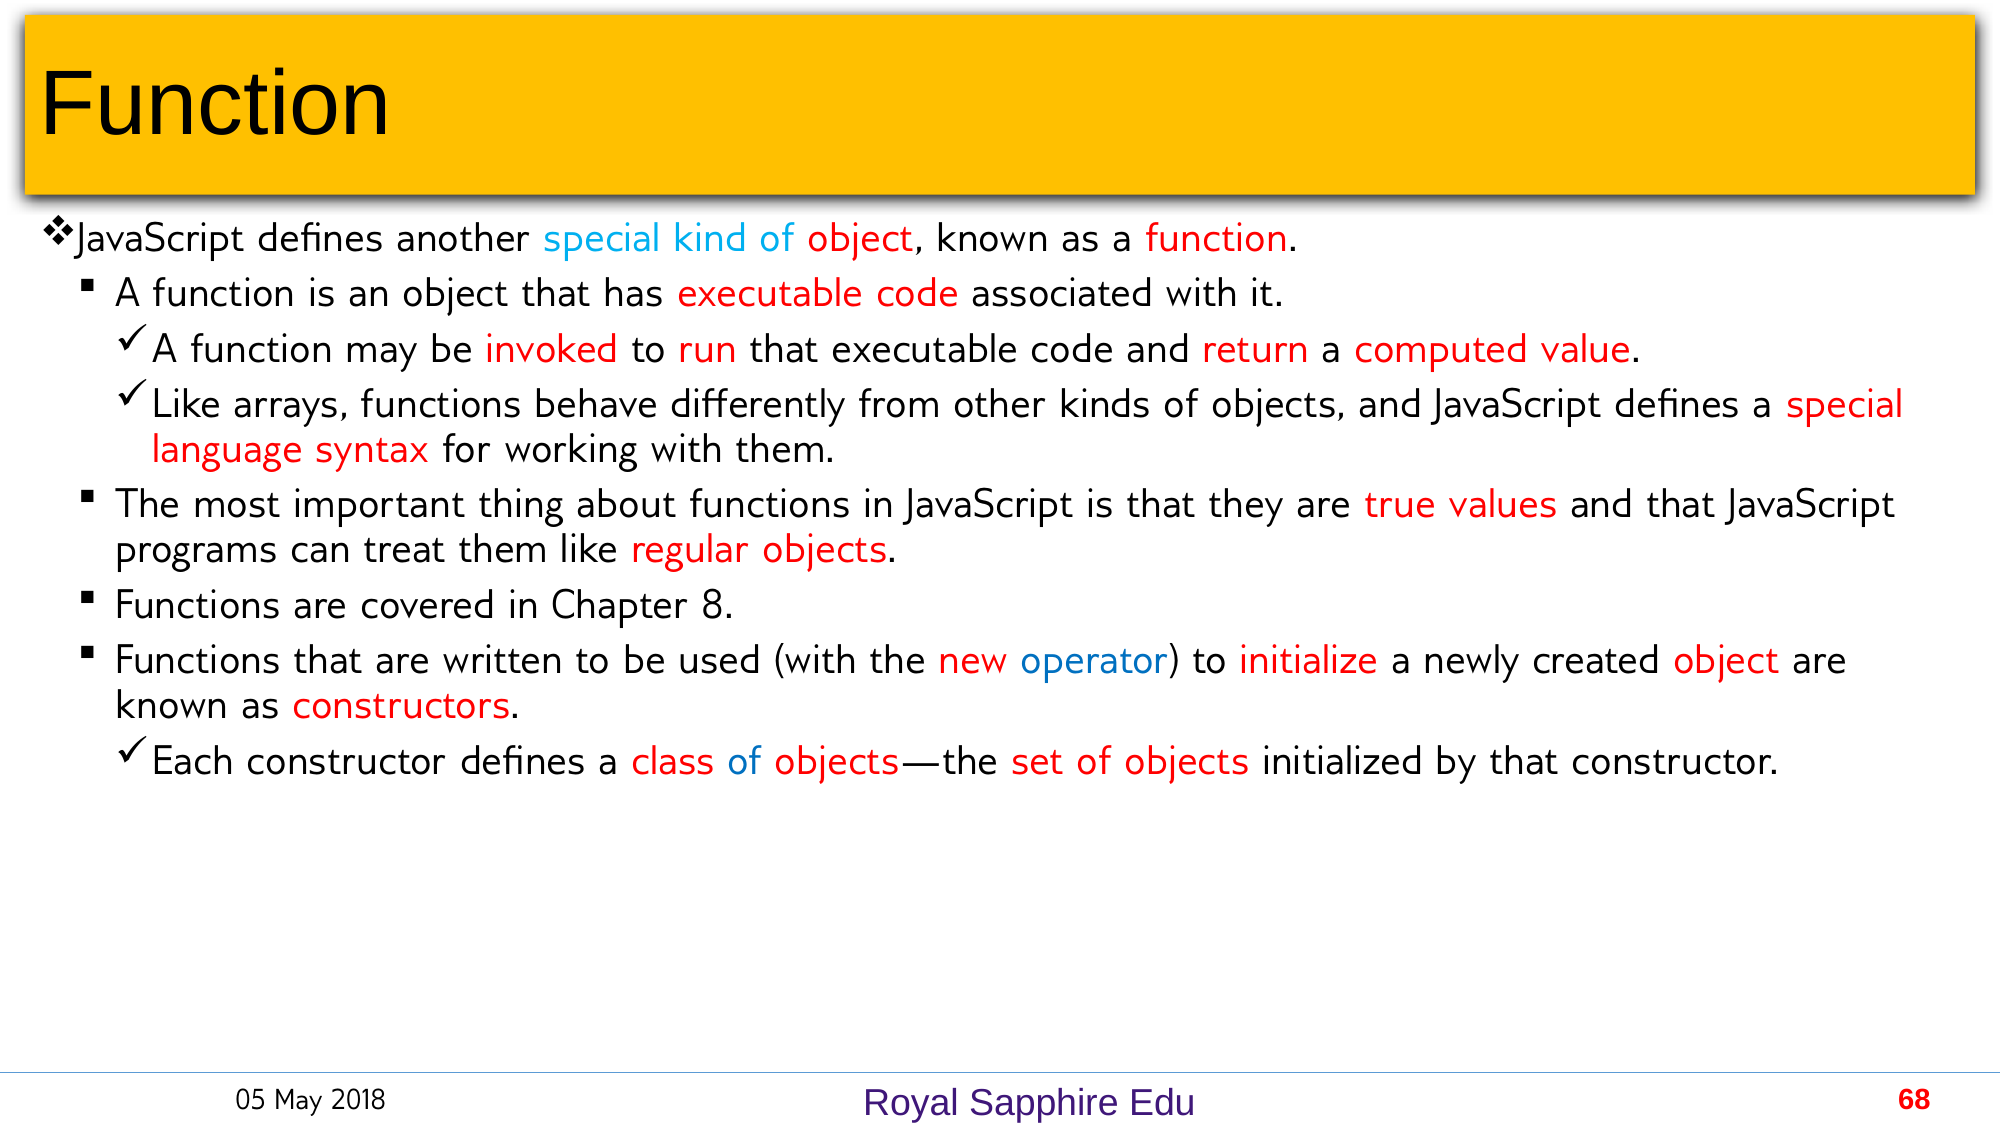

# Function
JavaScript defines another special kind of object, known as a function.
A function is an object that has executable code associated with it.
A function may be invoked to run that executable code and return a computed value.
Like arrays, functions behave differently from other kinds of objects, and JavaScript defines a special language syntax for working with them.
The most important thing about functions in JavaScript is that they are true values and that JavaScript programs can treat them like regular objects.
Functions are covered in Chapter 8.
Functions that are written to be used (with the new operator) to initialize a newly created object are known as constructors.
Each constructor defines a class of objects—the set of objects initialized by that constructor.
05 May 2018
68